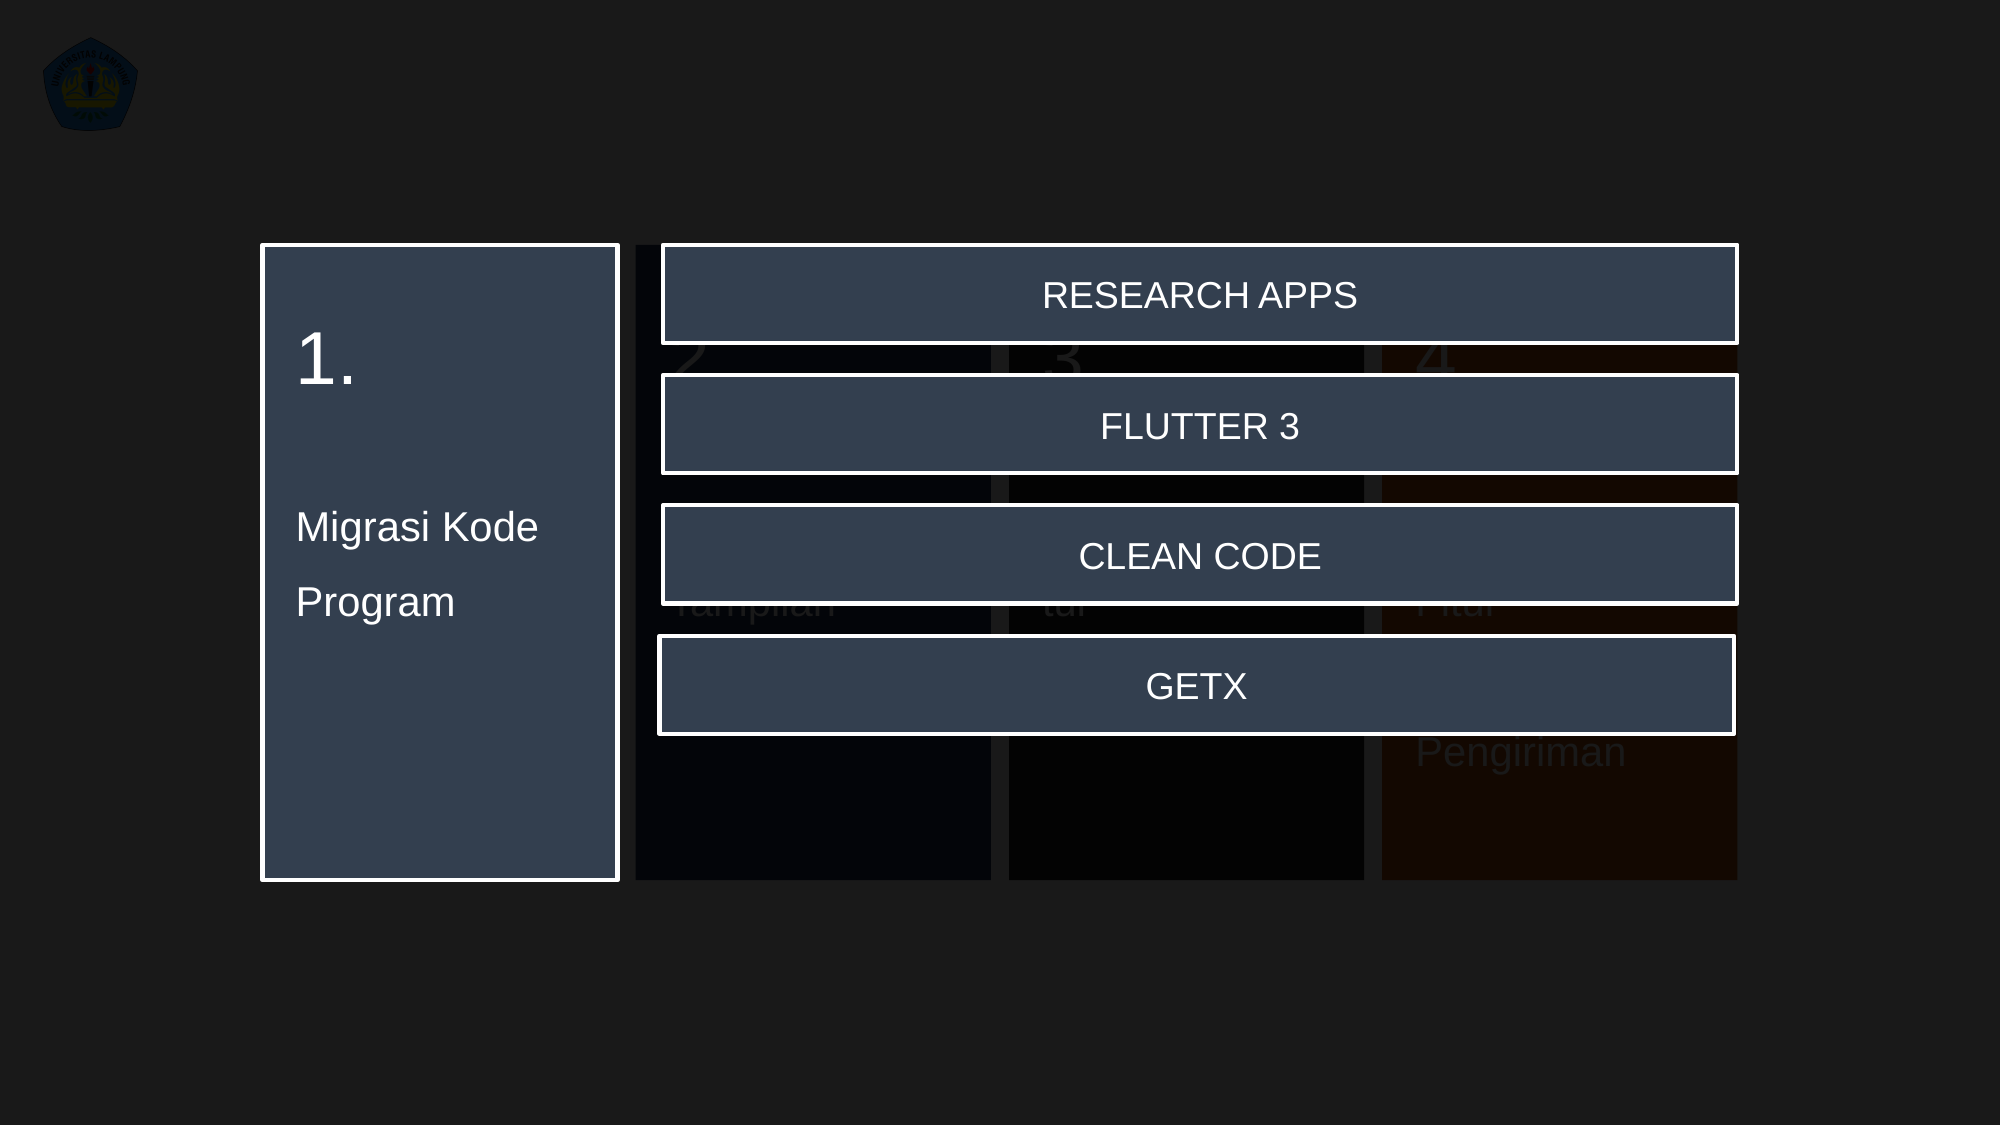

RESEARCH APPS

2.

Redesign Tampilan

4.

Penambahan Fitur Pelacakan Pengiriman

1.

Migrasi Kode Program

3.

PenambahanFitur Pembayaran

1.

Migrasi Kode Program

FLUTTER 3
CLEAN CODE
GETX